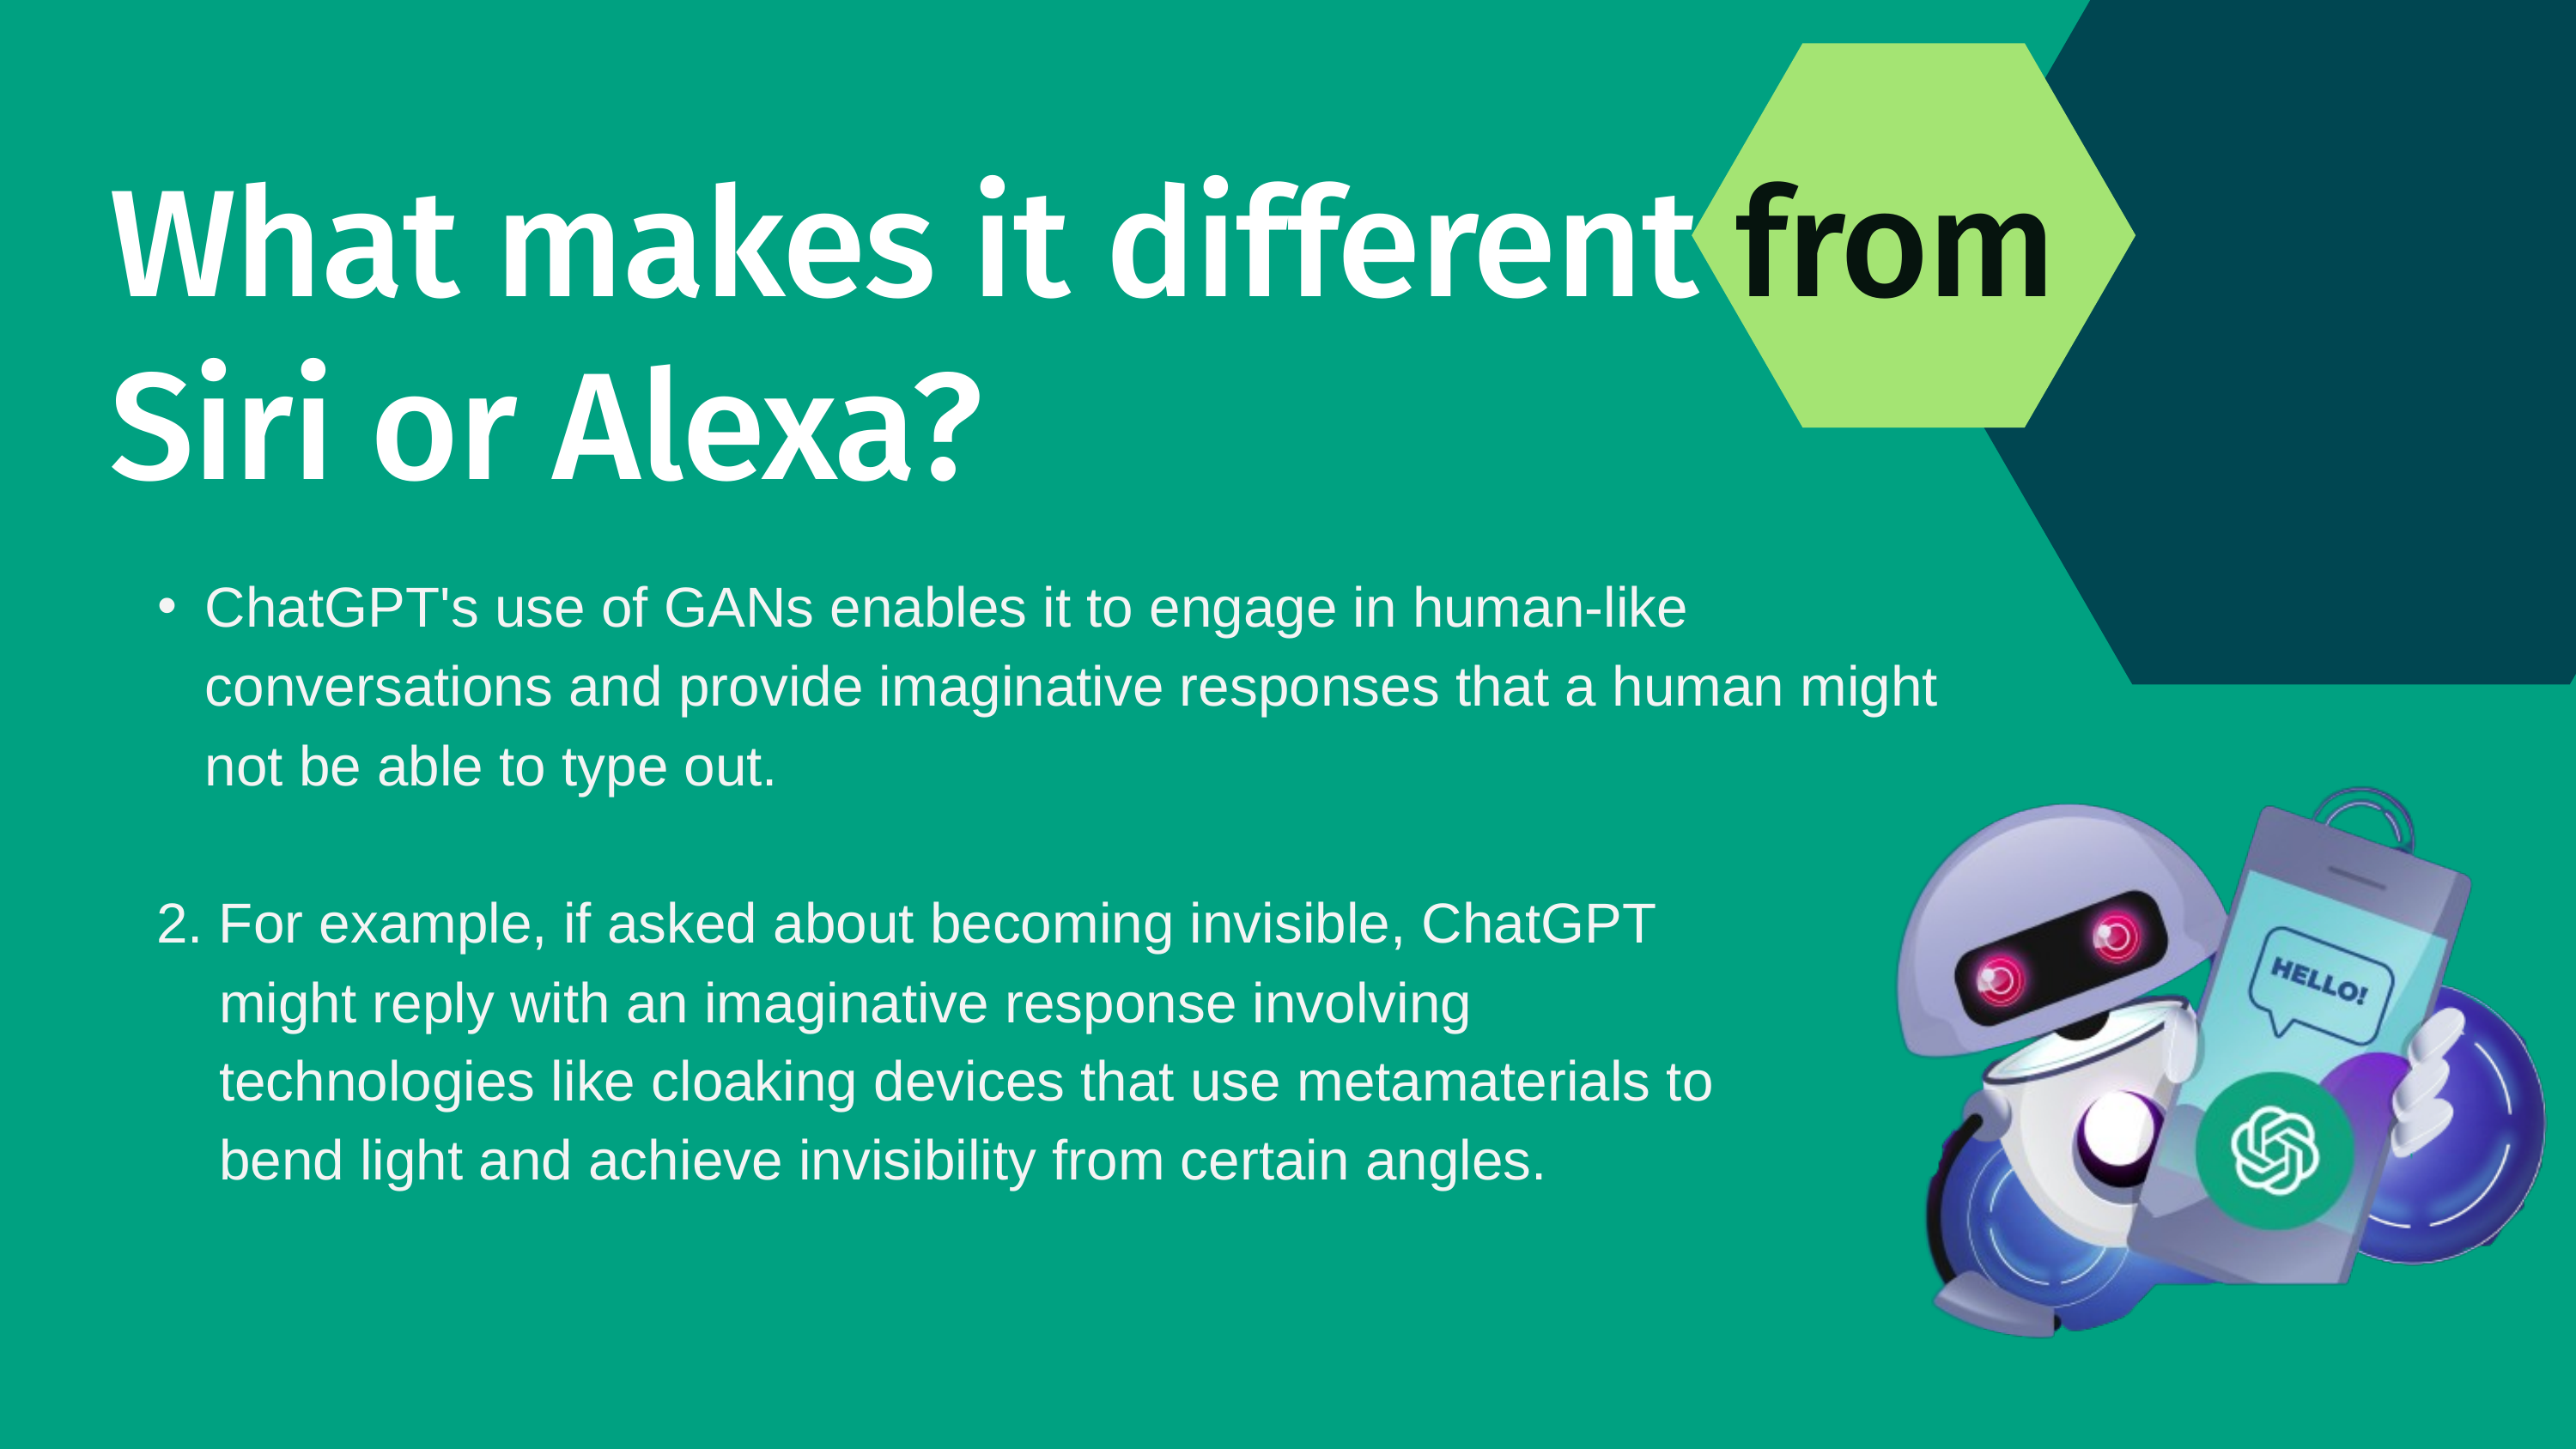

What makes it different from Siri or Alexa?

ChatGPT's use of GANs enables it to engage in human-like conversations and provide imaginative responses that a human might not be able to type out.

   2. For example, if asked about becoming invisible, ChatGPT
       might reply with an imaginative response involving
       technologies like cloaking devices that use metamaterials to
       bend light and achieve invisibility from certain angles.